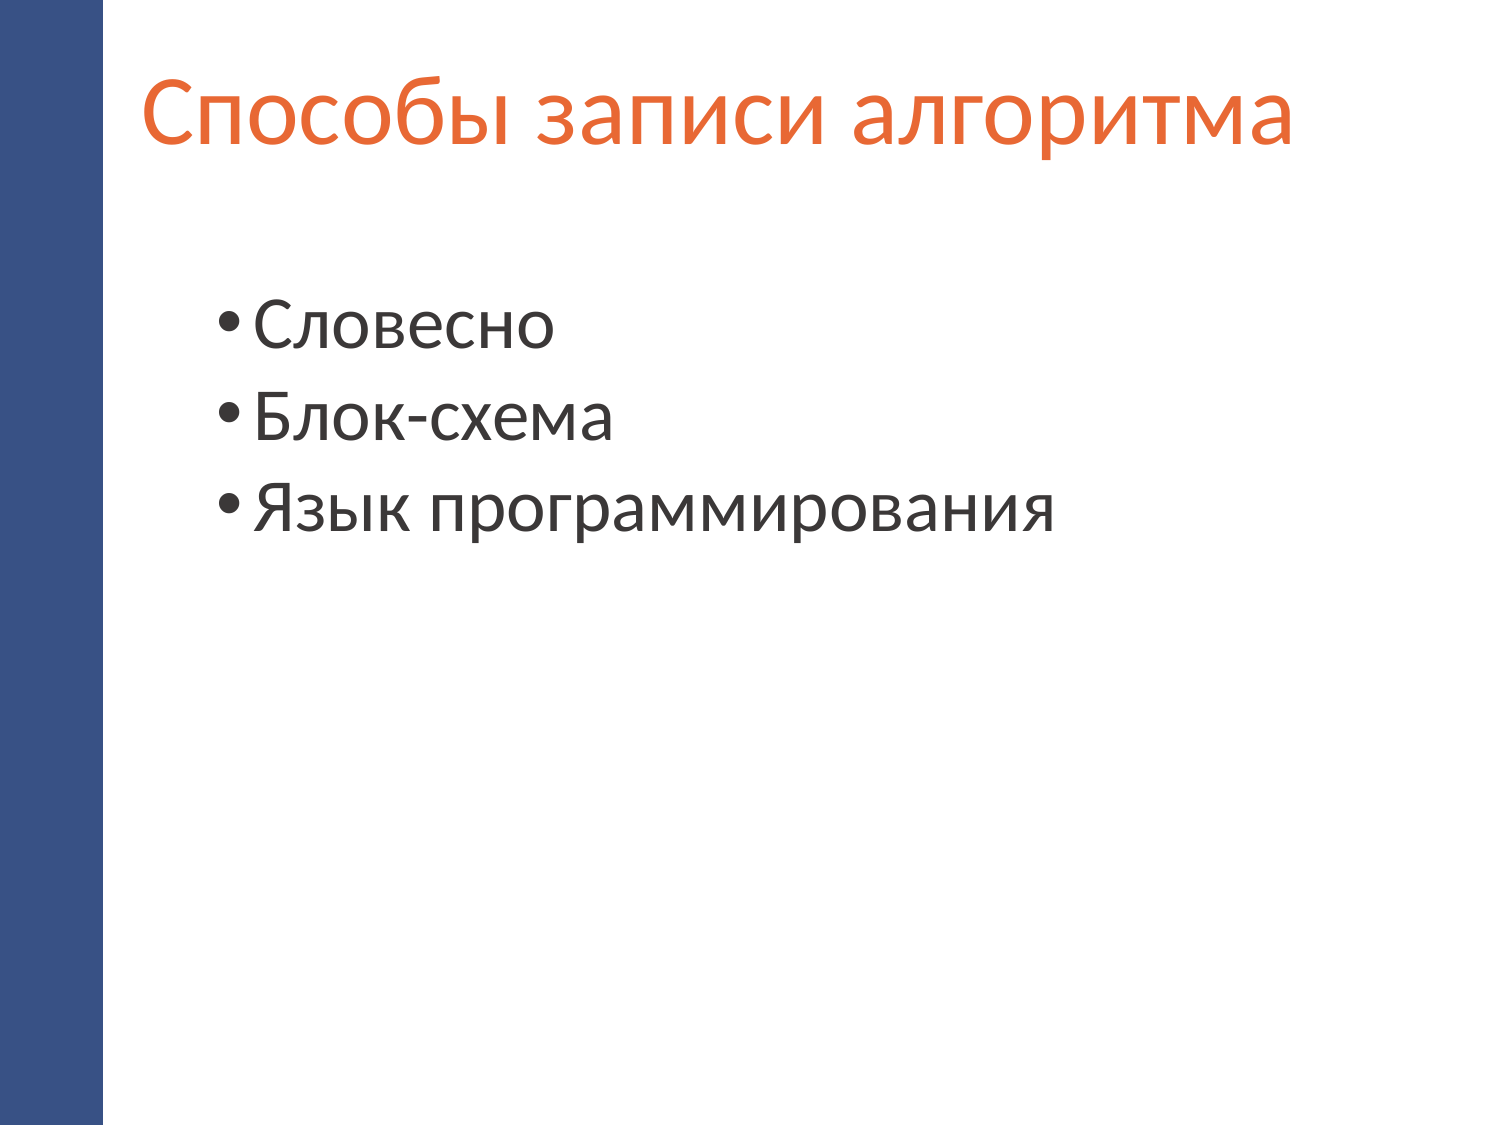

# Способы записи алгоритма

Словесно
Блок-схема
Язык программирования